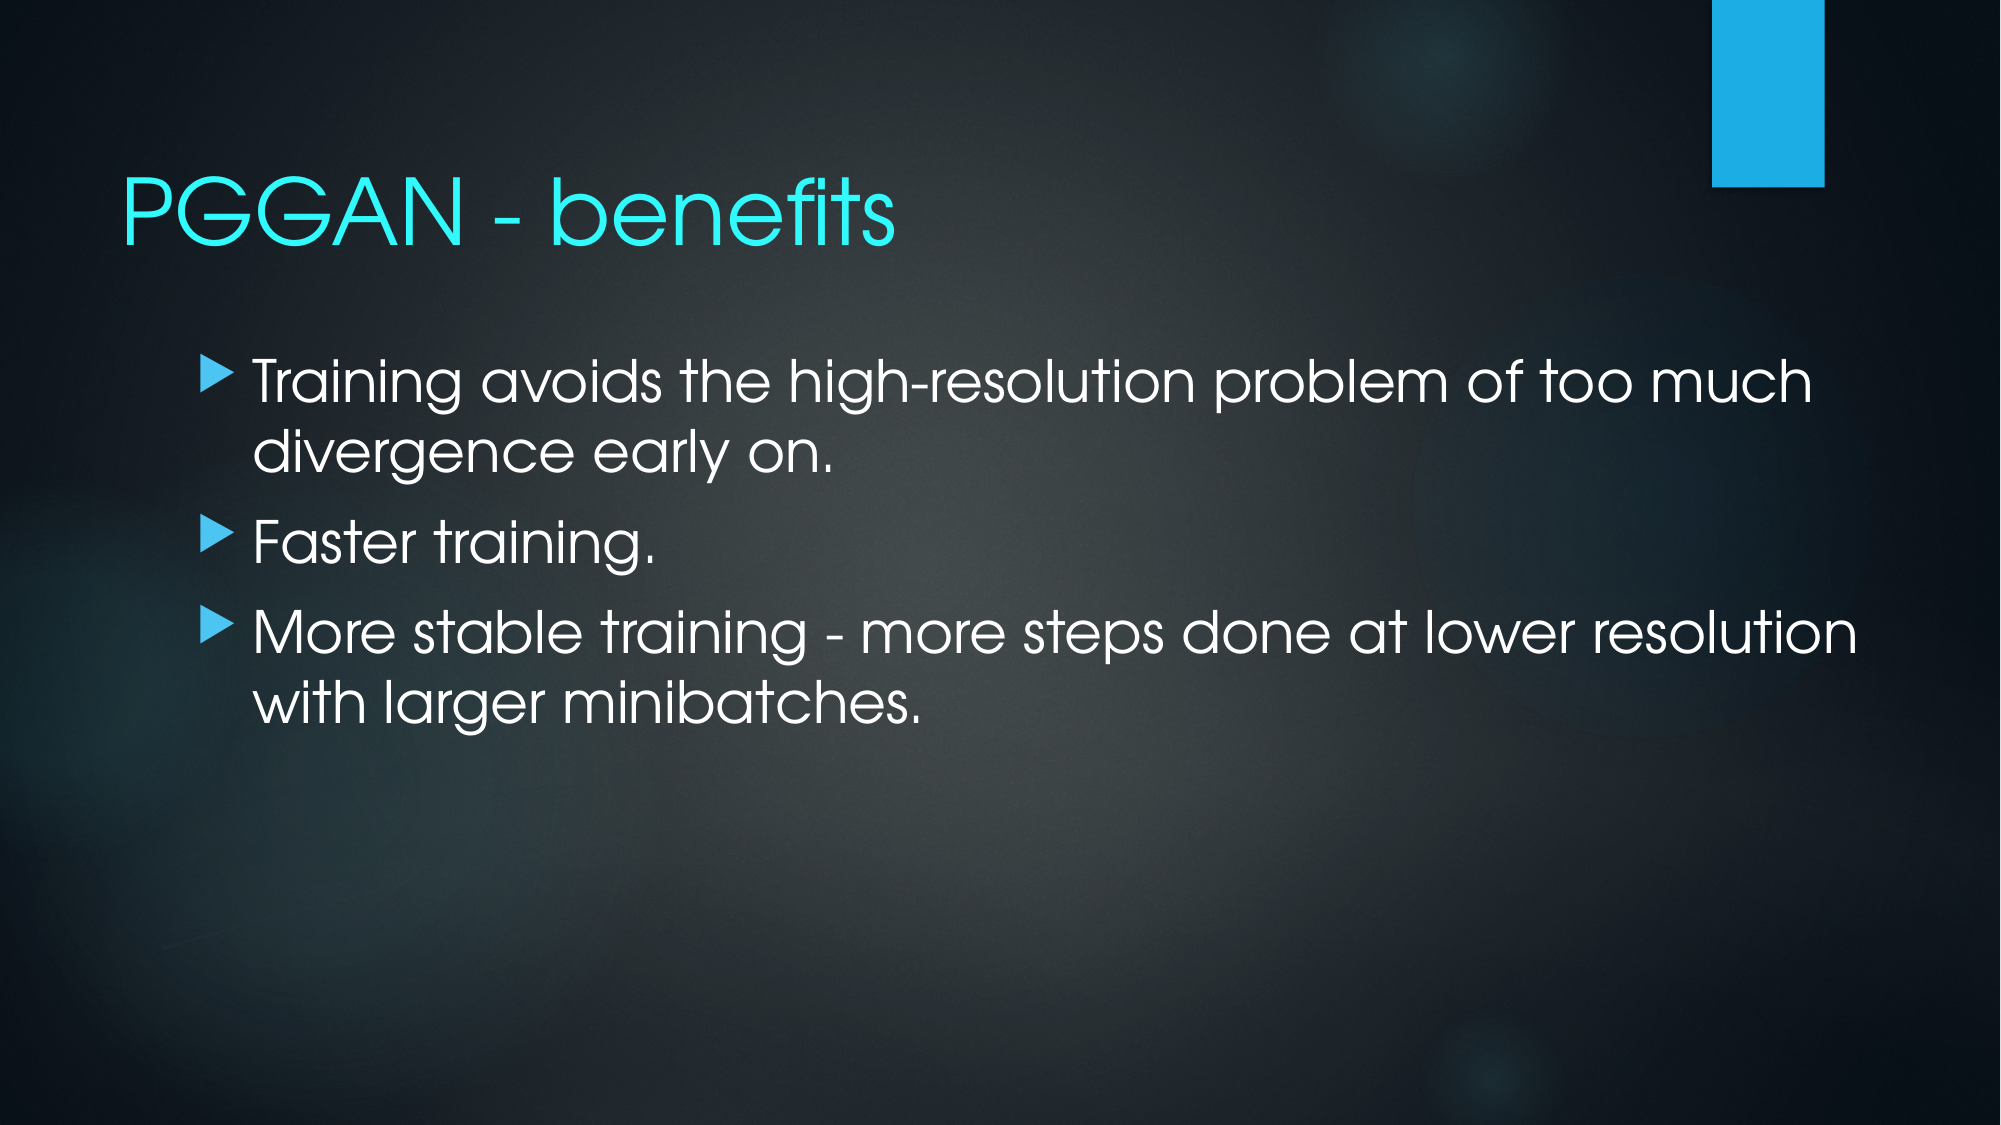

# PGGAN - benefits
Training avoids the high-resolution problem of too much divergence early on.
Faster training.
More stable training - more steps done at lower resolution with larger minibatches.